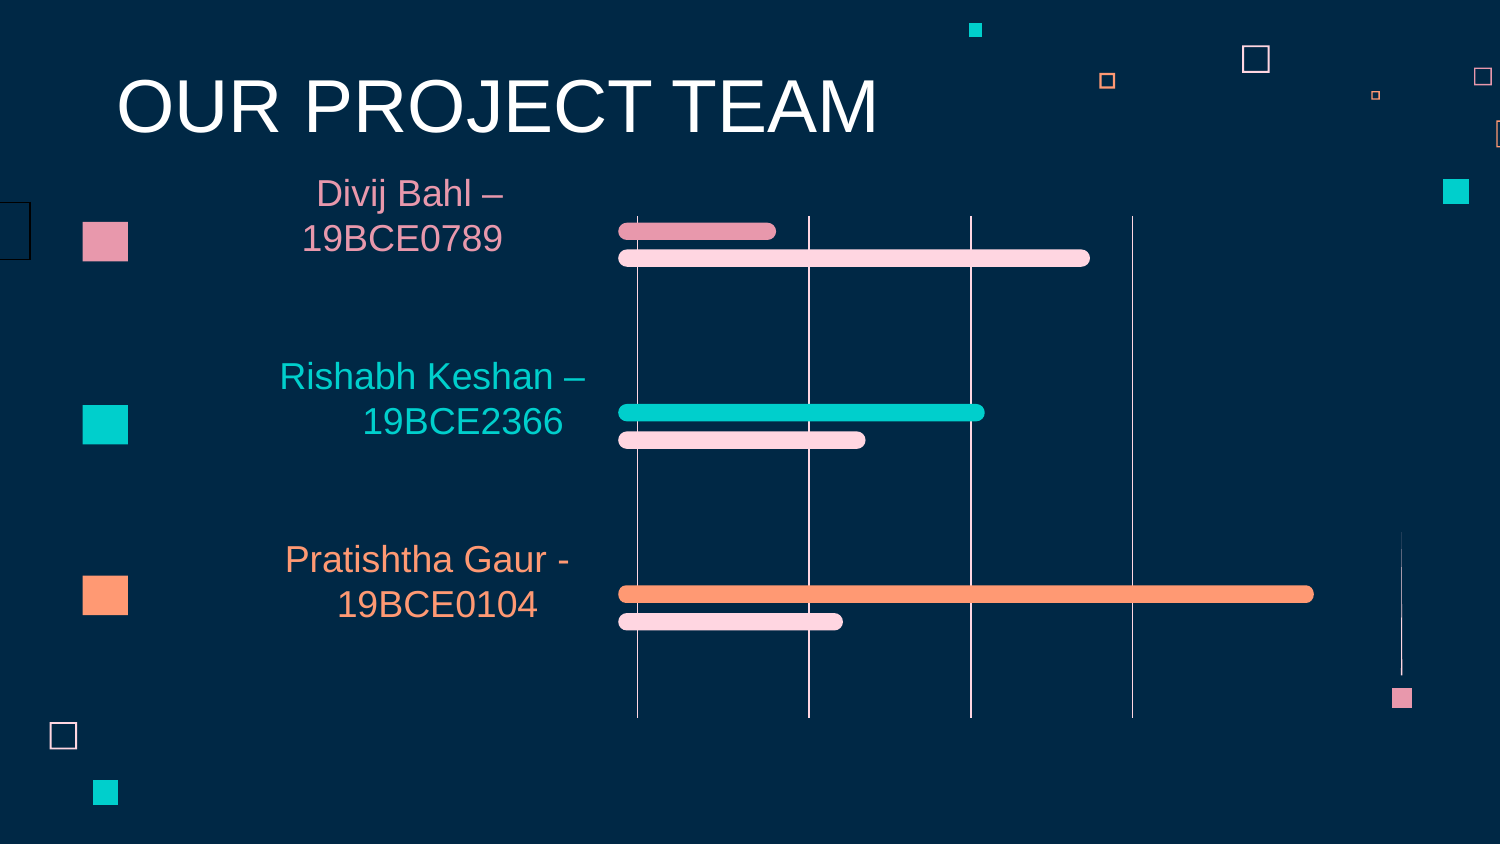

# OUR PROJECT TEAM
|  |
| --- |
Divij Bahl – 19BCE0789

Rishabh Keshan – 19BCE2366

    Pratishtha Gaur - 19BCE0104